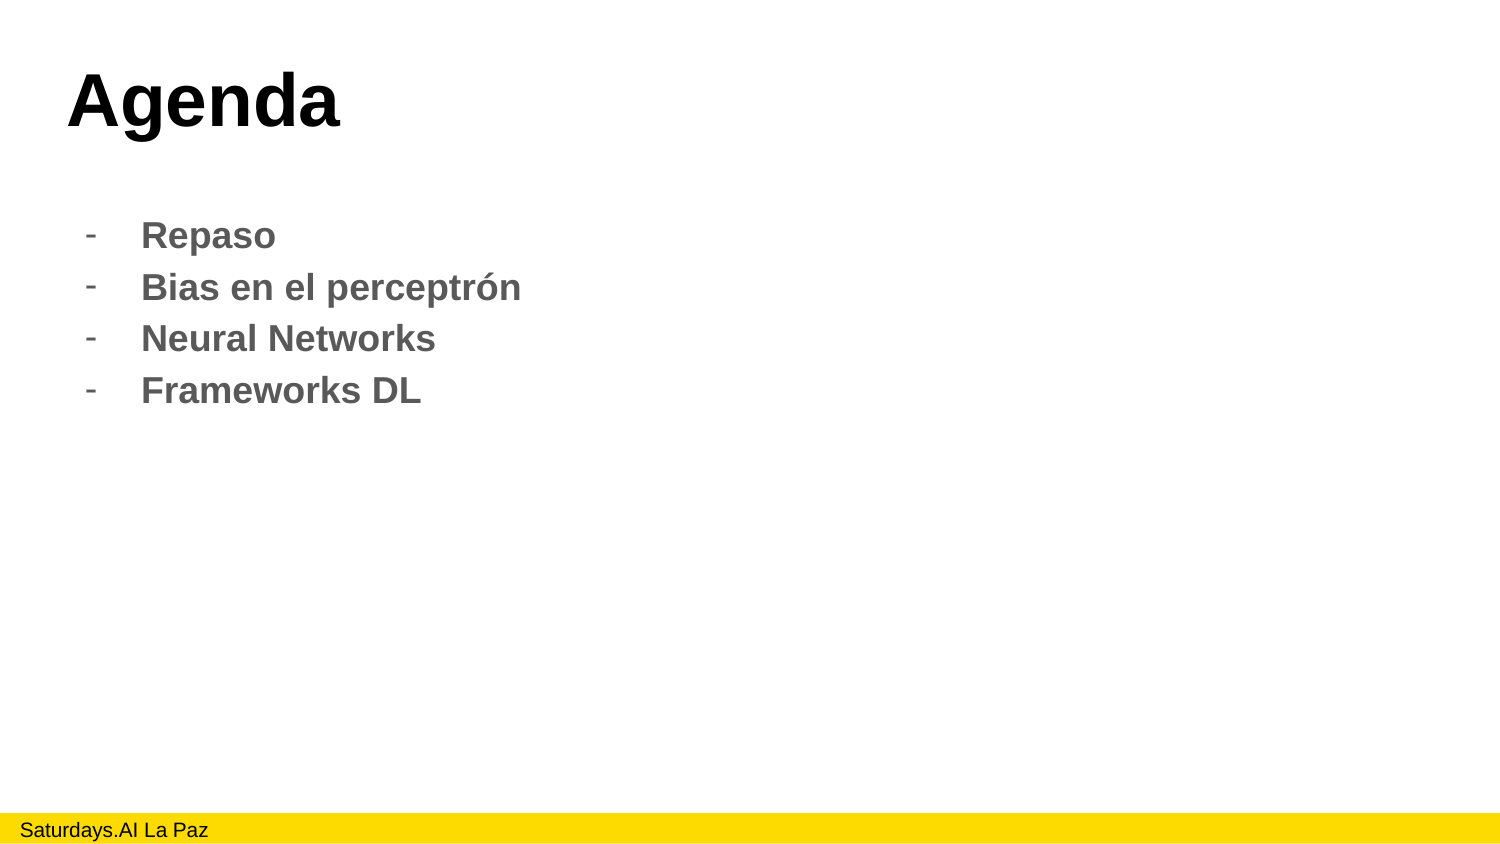

# Agenda
Repaso
Bias en el perceptrón
Neural Networks
Frameworks DL

Saturdays.AI La Paz						     										      1/2021